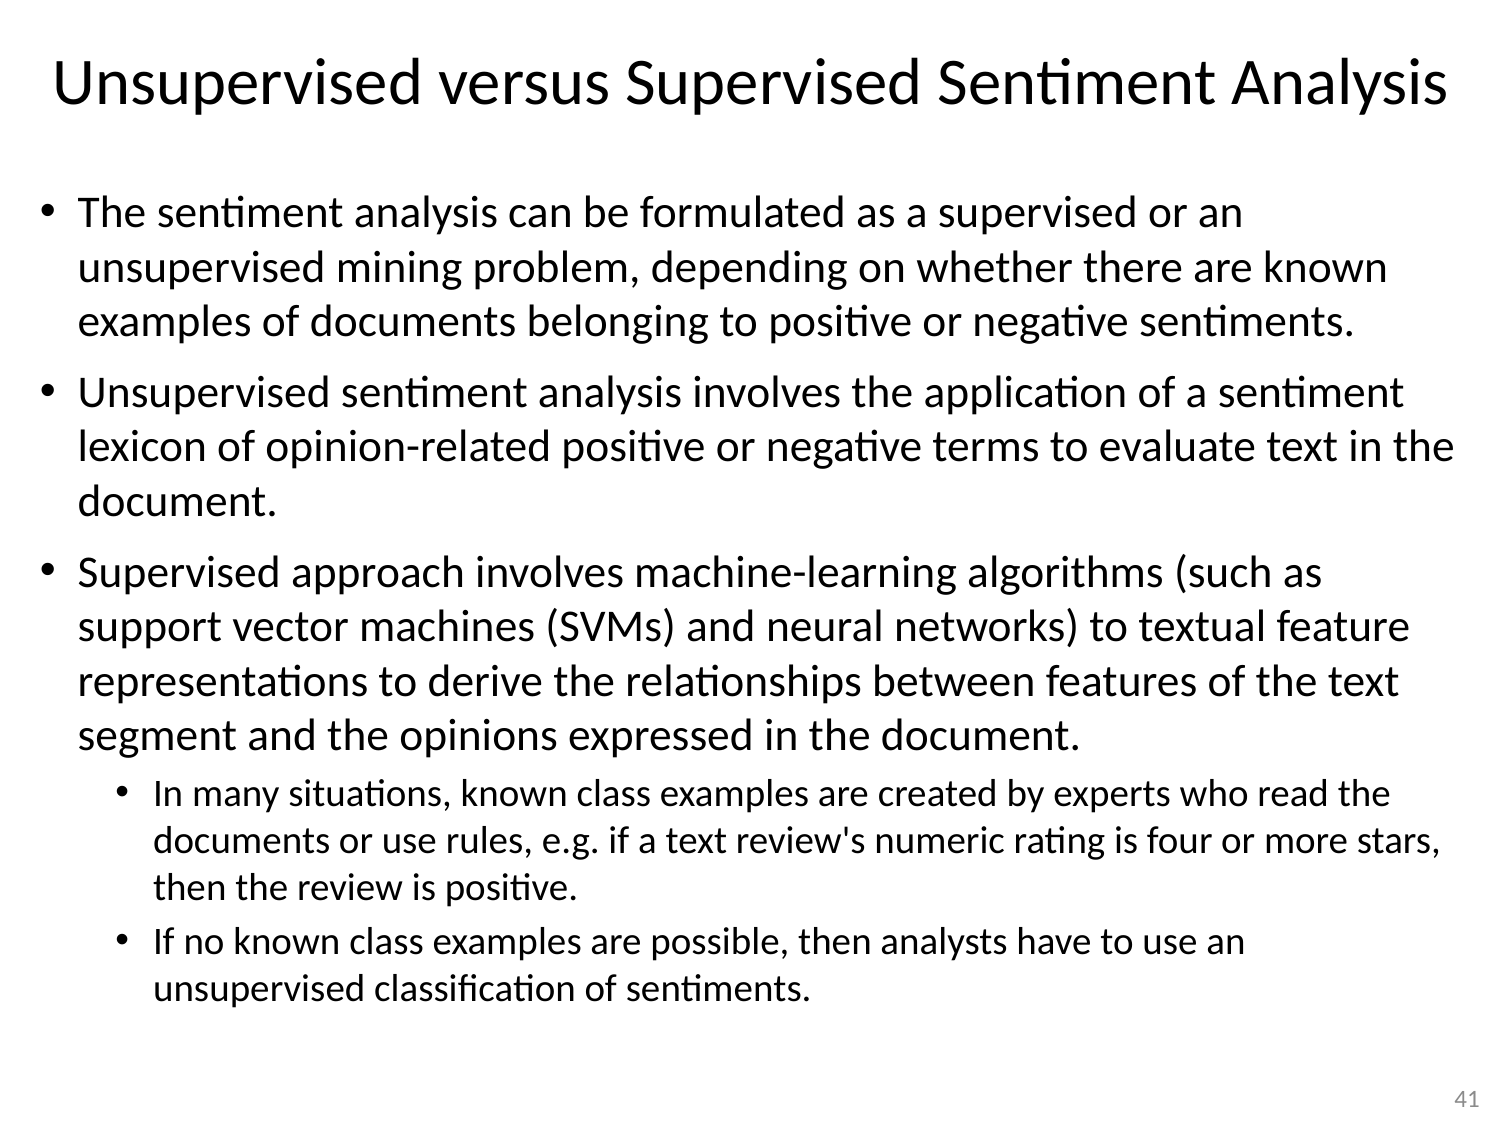

# Unsupervised versus Supervised Sentiment Analysis
The sentiment analysis can be formulated as a supervised or an unsupervised mining problem, depending on whether there are known examples of documents belonging to positive or negative sentiments.
Unsupervised sentiment analysis involves the application of a sentiment lexicon of opinion-related positive or negative terms to evaluate text in the document.
Supervised approach involves machine-learning algorithms (such as support vector machines (SVMs) and neural networks) to textual feature representations to derive the relationships between features of the text segment and the opinions expressed in the document.
In many situations, known class examples are created by experts who read the documents or use rules, e.g. if a text review's numeric rating is four or more stars, then the review is positive.
If no known class examples are possible, then analysts have to use an unsupervised classification of sentiments.

41